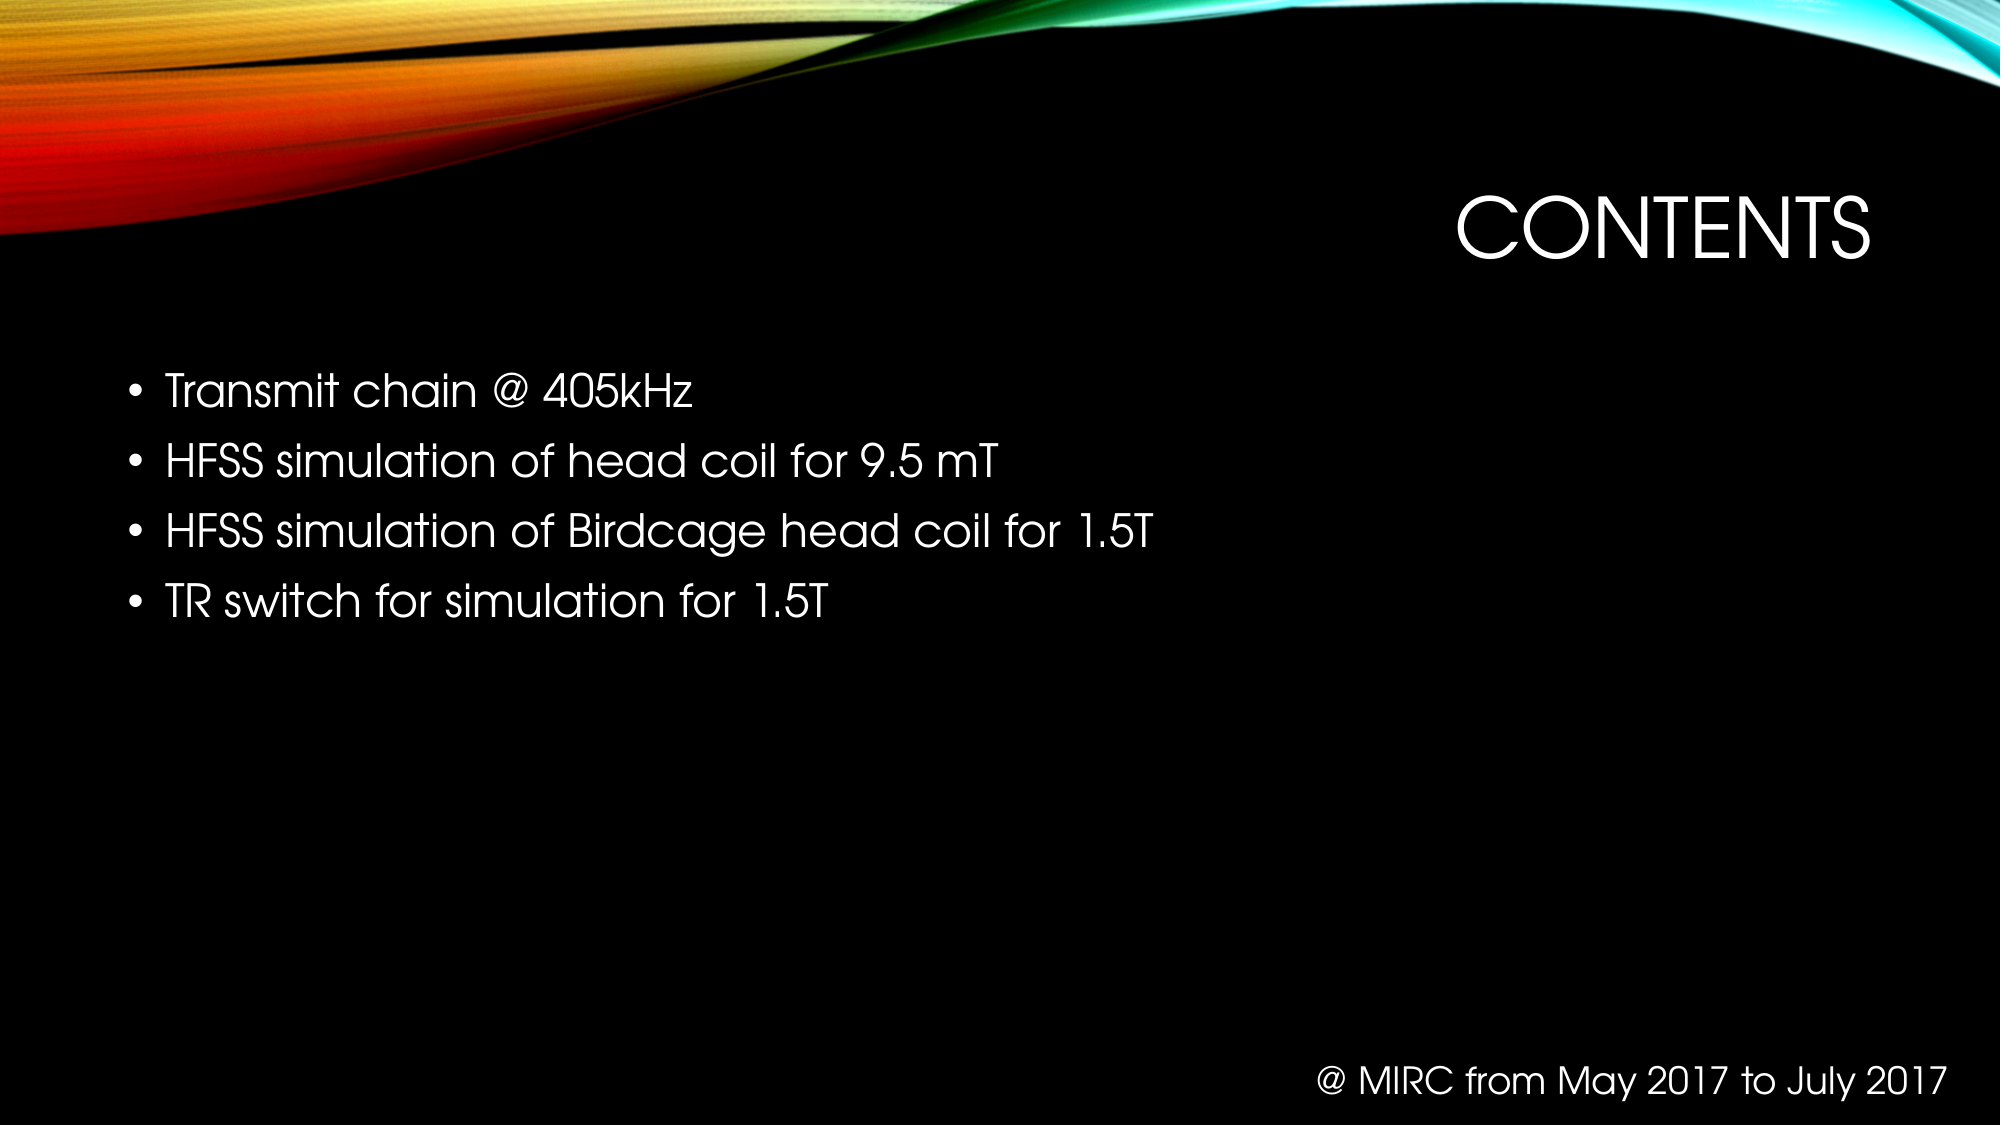

# CONTENTS
Transmit chain @ 405kHz
HFSS simulation of head coil for 9.5 mT
HFSS simulation of Birdcage head coil for 1.5T
TR switch for simulation for 1.5T

@ MIRC from May 2017 to July 2017